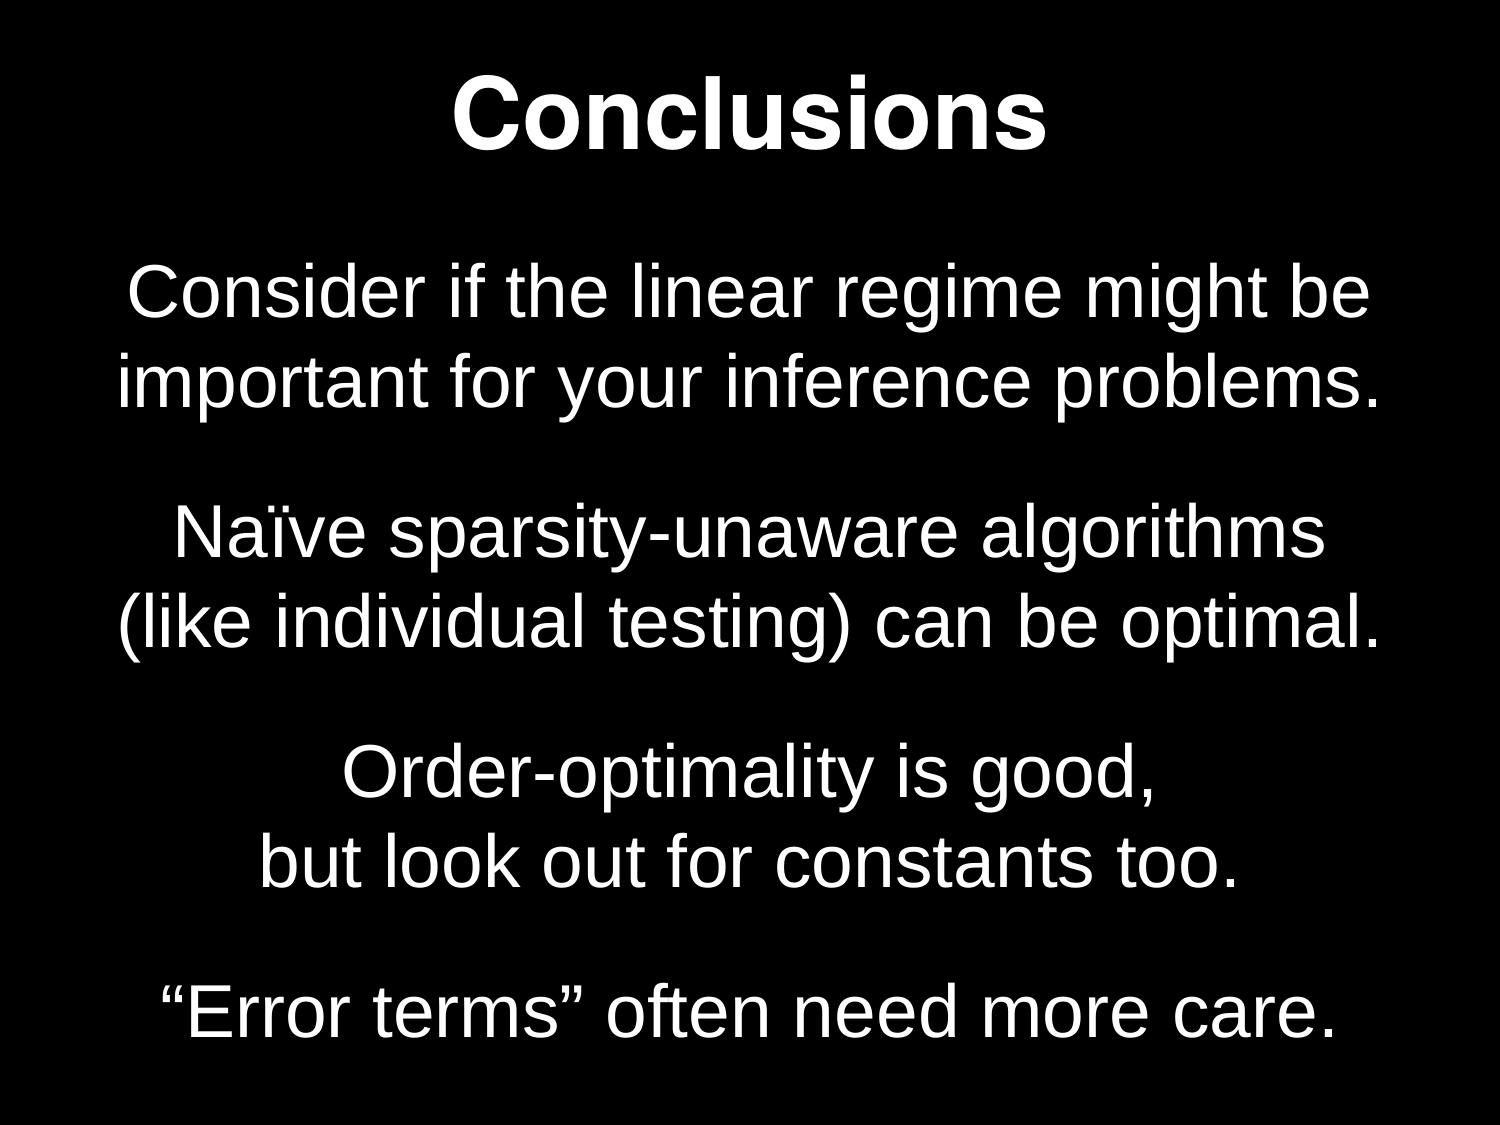

# Conclusions
Consider if the linear regime might be important for your inference problems.

Naïve sparsity-unaware algorithms
(like individual testing) can be optimal.

Order-optimality is good,
but look out for constants too.
“Error terms” often need more care.